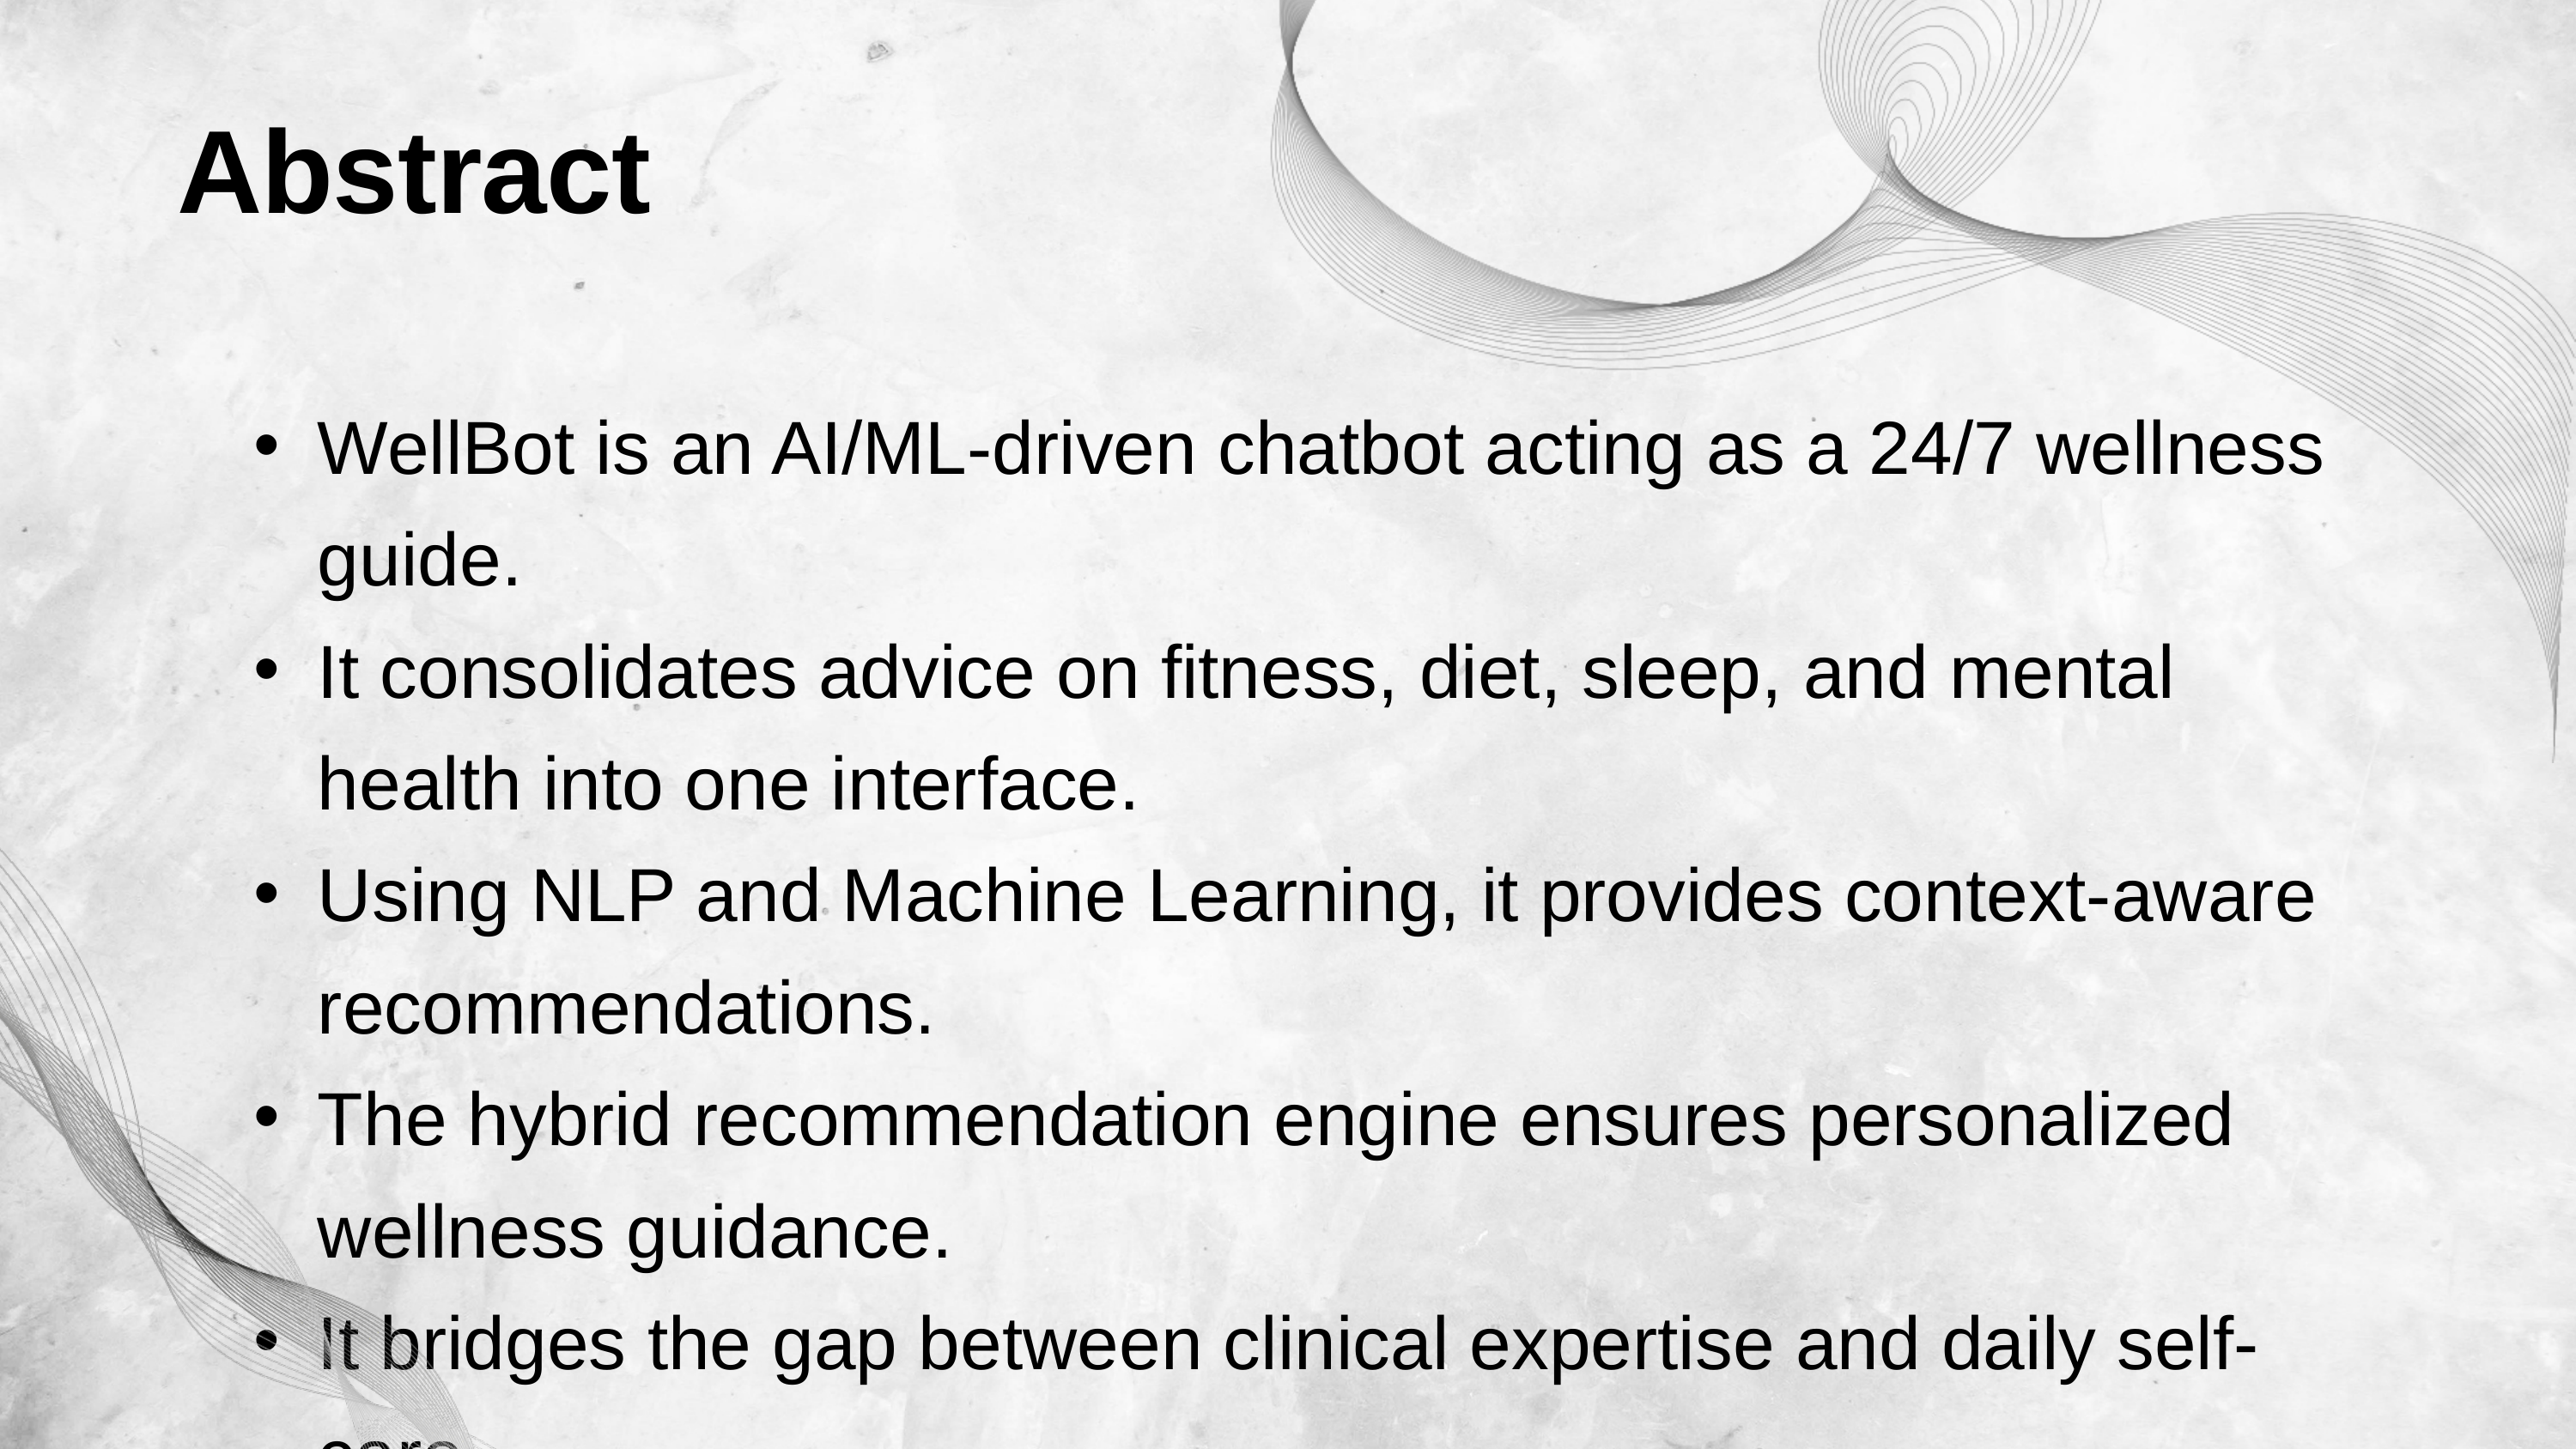

Abstract

WellBot is an AI/ML-driven chatbot acting as a 24/7 wellness guide.
It consolidates advice on fitness, diet, sleep, and mental health into one interface.
Using NLP and Machine Learning, it provides context-aware recommendations.
The hybrid recommendation engine ensures personalized wellness guidance.
It bridges the gap between clinical expertise and daily self-care.